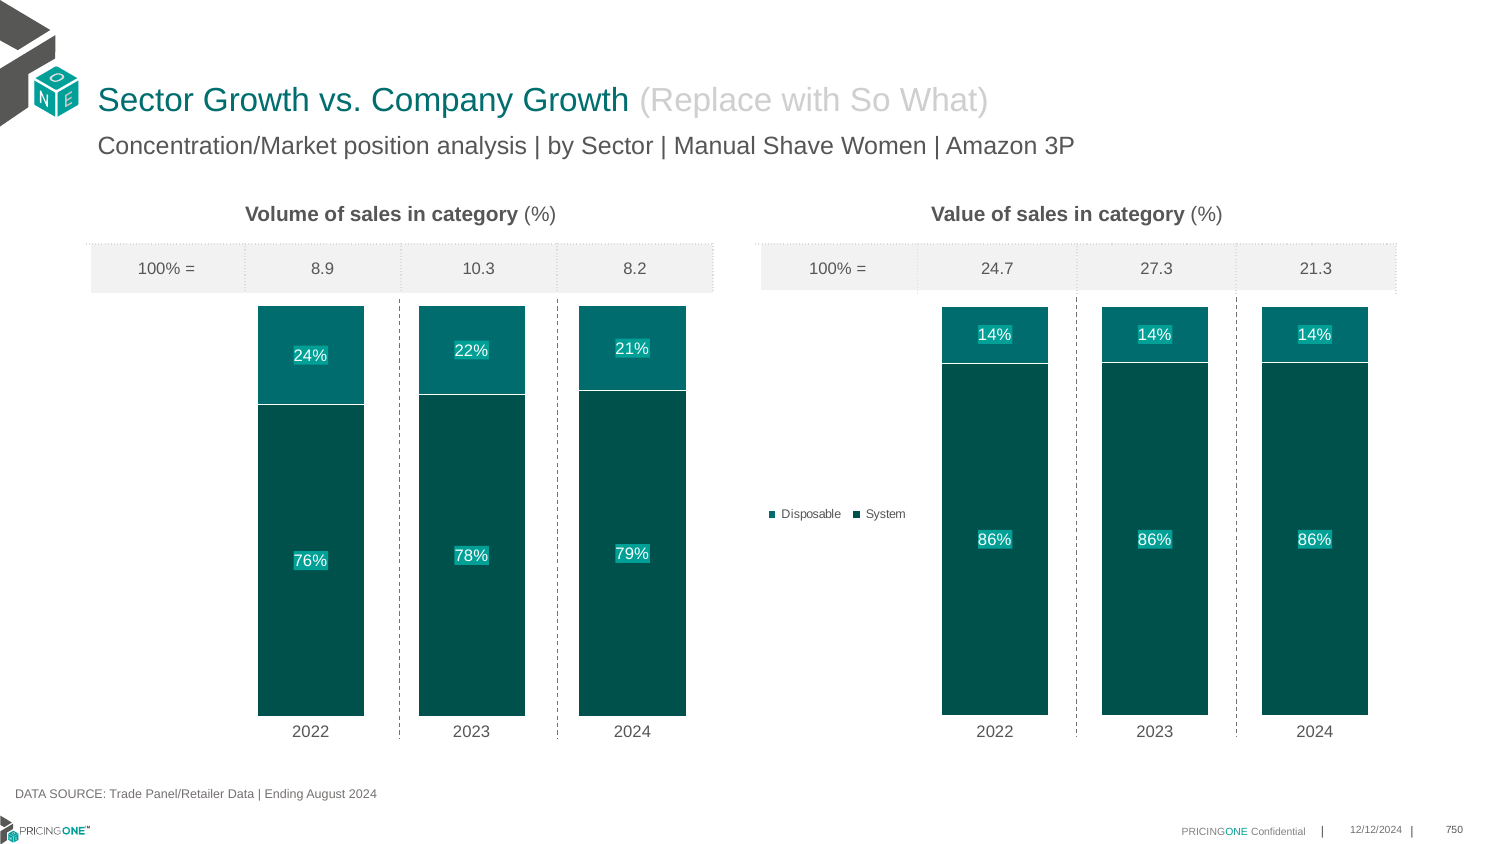

# Sector Growth vs. Company Growth (Replace with So What)
Concentration/Market position analysis | by Sector | Manual Shave Women | Amazon 3P
| Volume of sales in category (%) |  |  |  |
| --- | --- | --- | --- |
| 100% = | 8.9 | 10.3 | 8.2 |
| Value of sales in category (%) |  |  |  |
| --- | --- | --- | --- |
| 100% = | 24.7 | 27.3 | 21.3 |

### Chart

| Category | System | Disposable |
|---|---|---|
| 2022 | 0.7580012552313983 | 0.24199874476860178 |
| 2023 | 0.7832924280138429 | 0.2167075719861571 |
| 2024 | 0.7920198088104858 | 0.20798019118951414 |

### Chart

| Category | System | Disposable |
|---|---|---|
| 2022 | 0.8609936004918682 | 0.1390063995081318 |
| 2023 | 0.8611491121621535 | 0.13885088783784647 |
| 2024 | 0.8610841573422177 | 0.1389158426577824 |
DATA SOURCE: Trade Panel/Retailer Data | Ending August 2024

12/12/2024
750